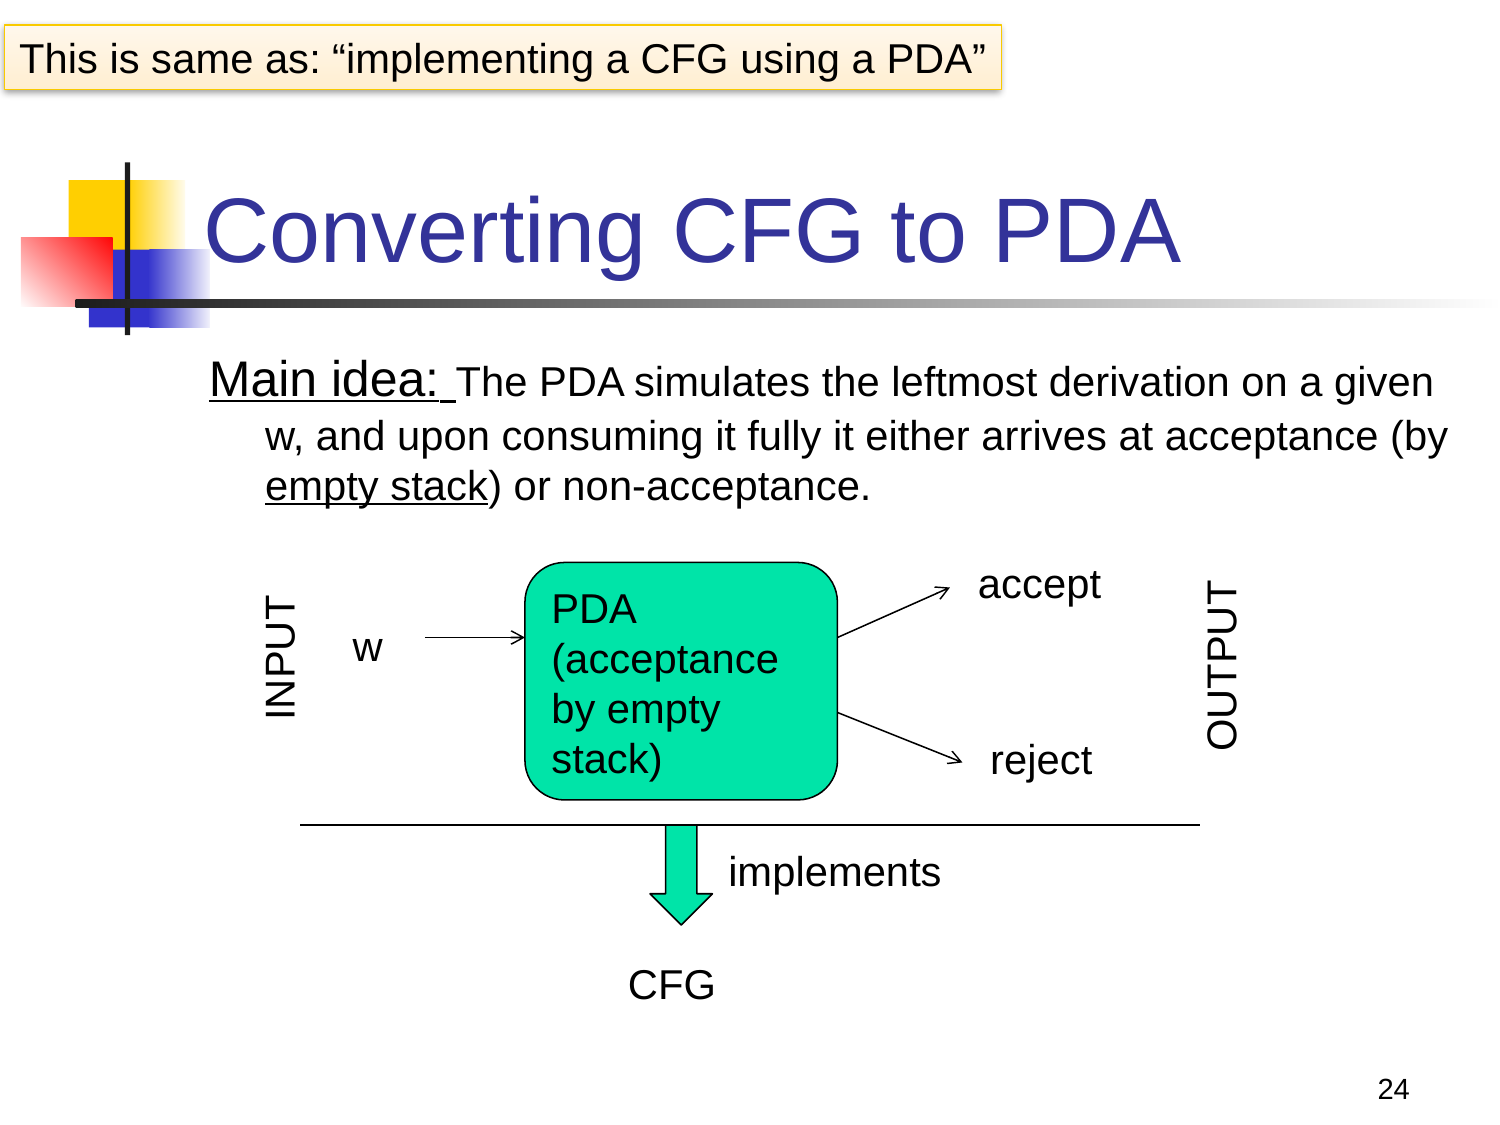

This is same as: “implementing a CFG using a PDA”
# Converting CFG to PDA
Main idea: The PDA simulates the leftmost derivation on a given w, and upon consuming it fully it either arrives at acceptance (by empty stack) or non-acceptance.
accept
PDA
(acceptance by empty stack)
w
INPUT
OUTPUT
reject

implements
CFG
24